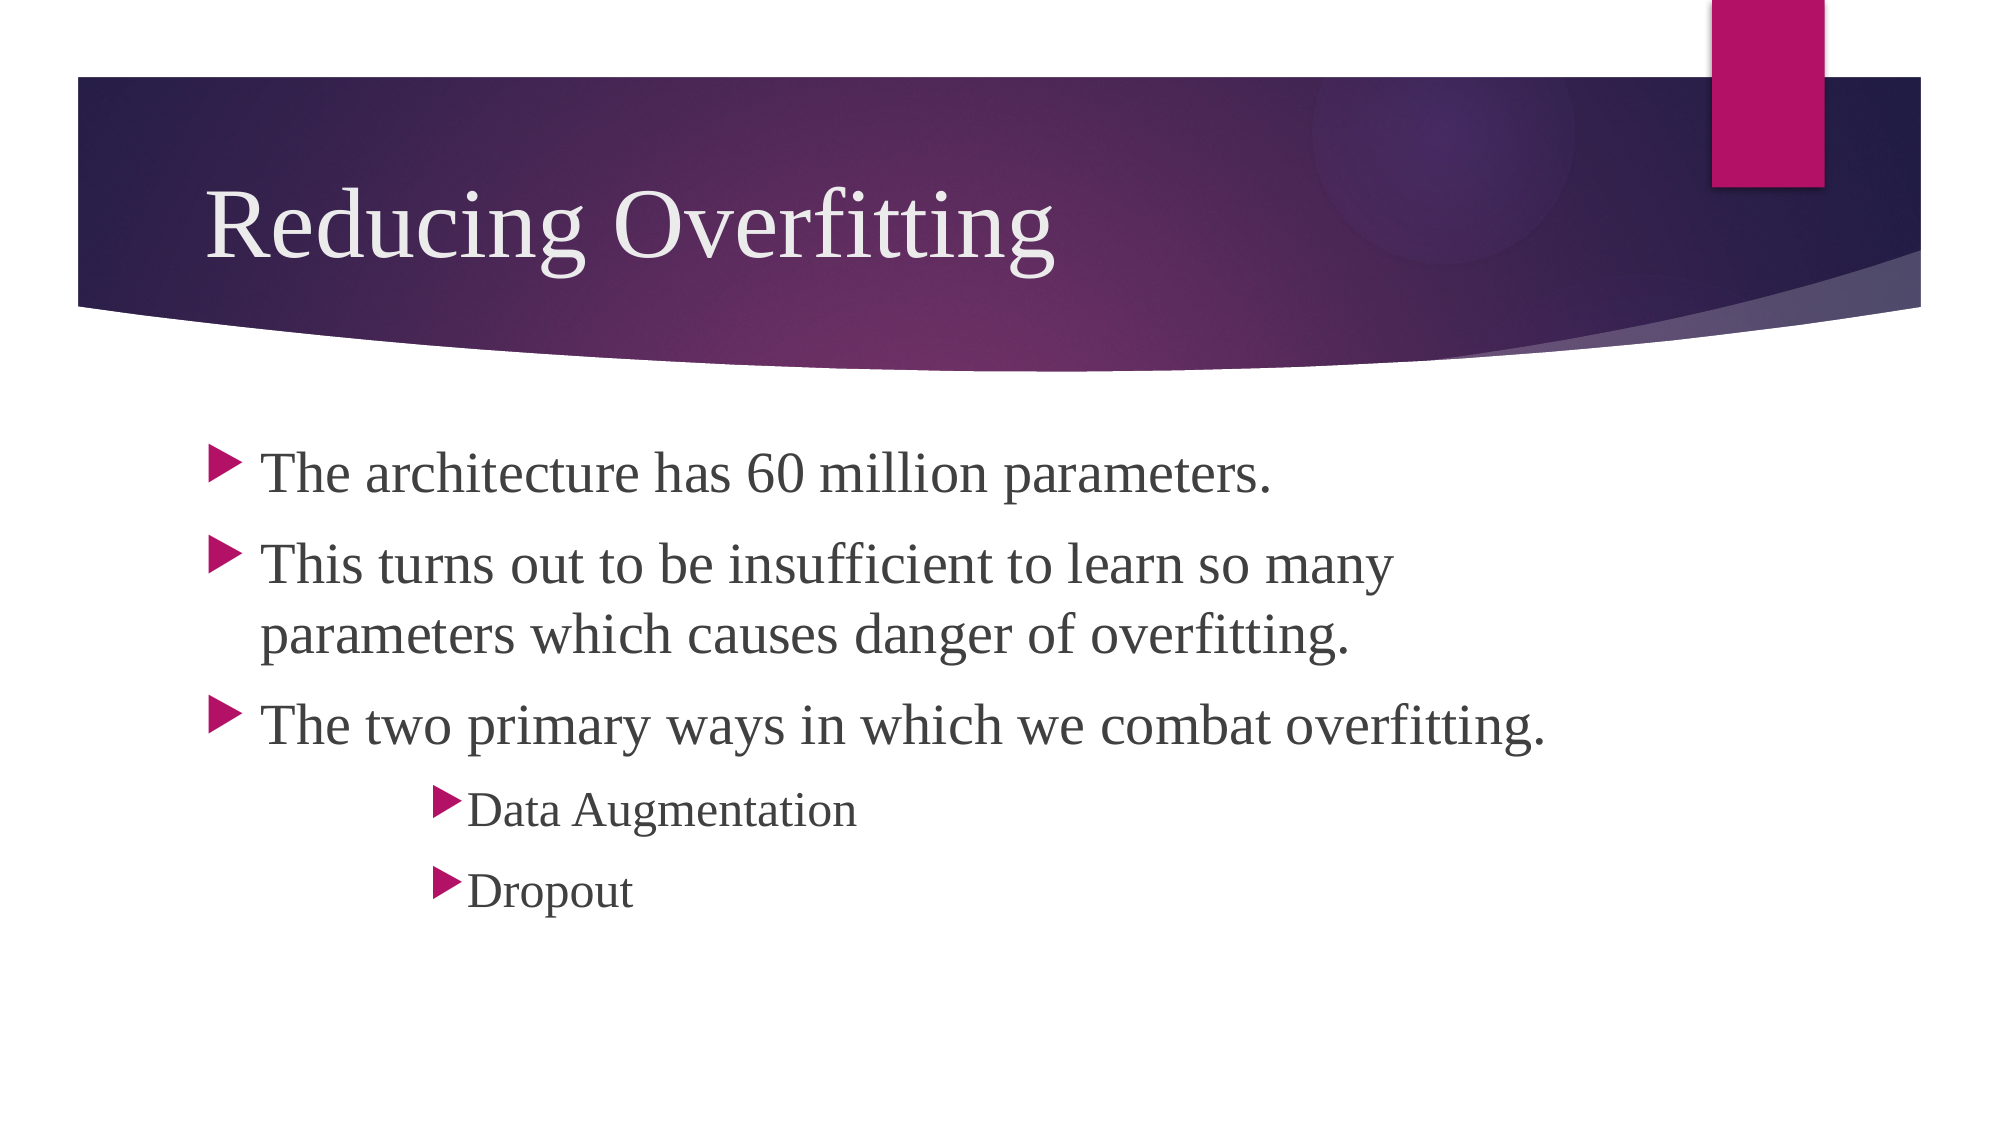

# Reducing Overfitting
The architecture has 60 million parameters.
This turns out to be insufficient to learn so many parameters which causes danger of overfitting.
The two primary ways in which we combat overfitting.
Data Augmentation
Dropout